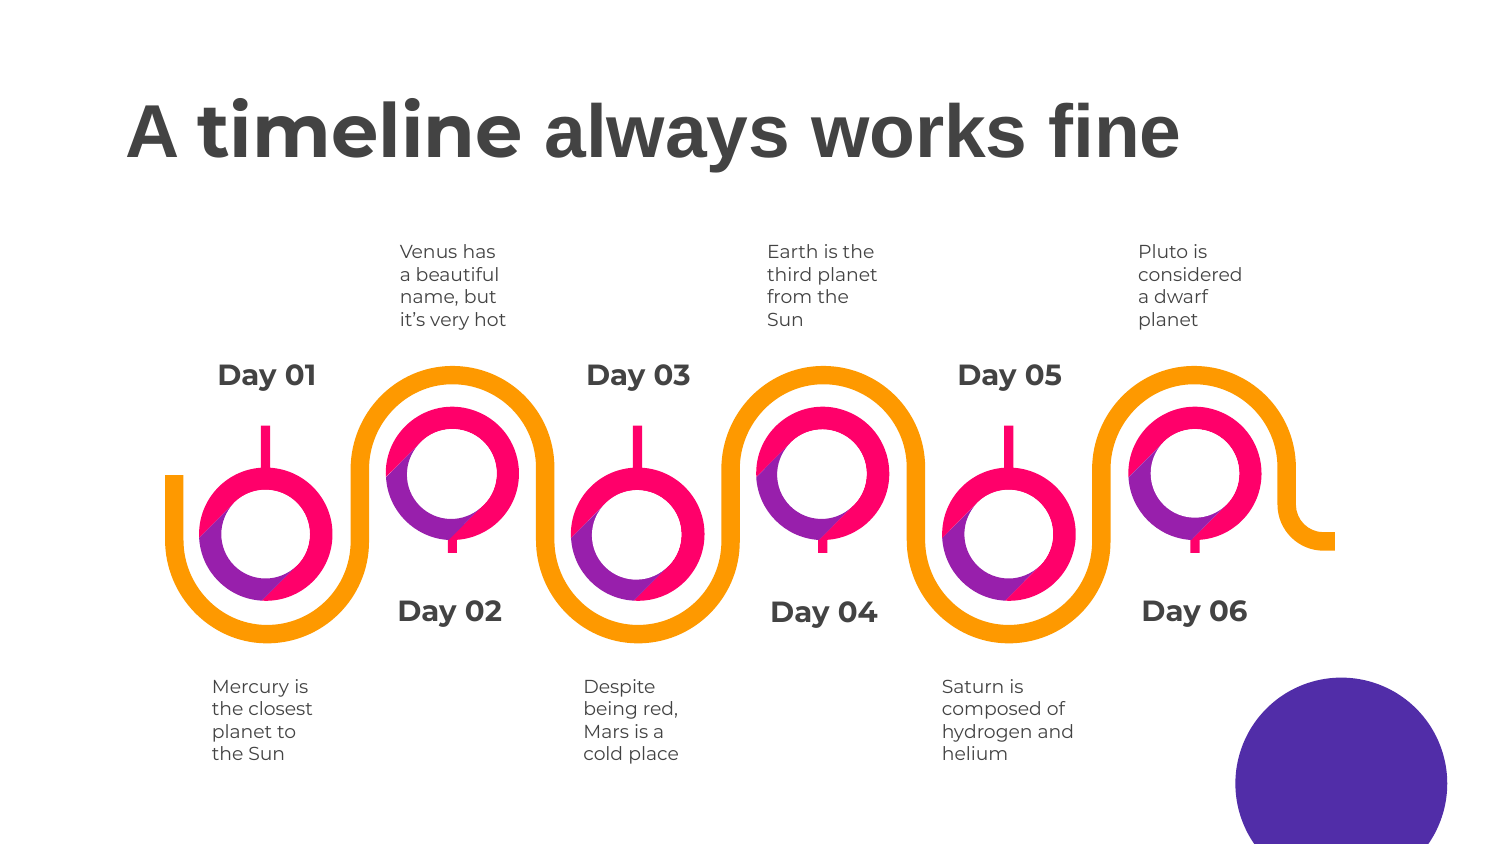

# A timeline always works fine
Earth is the third planet from the Sun
Venus has a beautiful name, but it’s very hot
Pluto is considered a dwarf planet
Day 01
Day 03
Day 05
Day 06
Day 02
Day 04
Despite being red, Mars is a cold place
Mercury is the closest planet to the Sun
Saturn is composed of hydrogen and helium